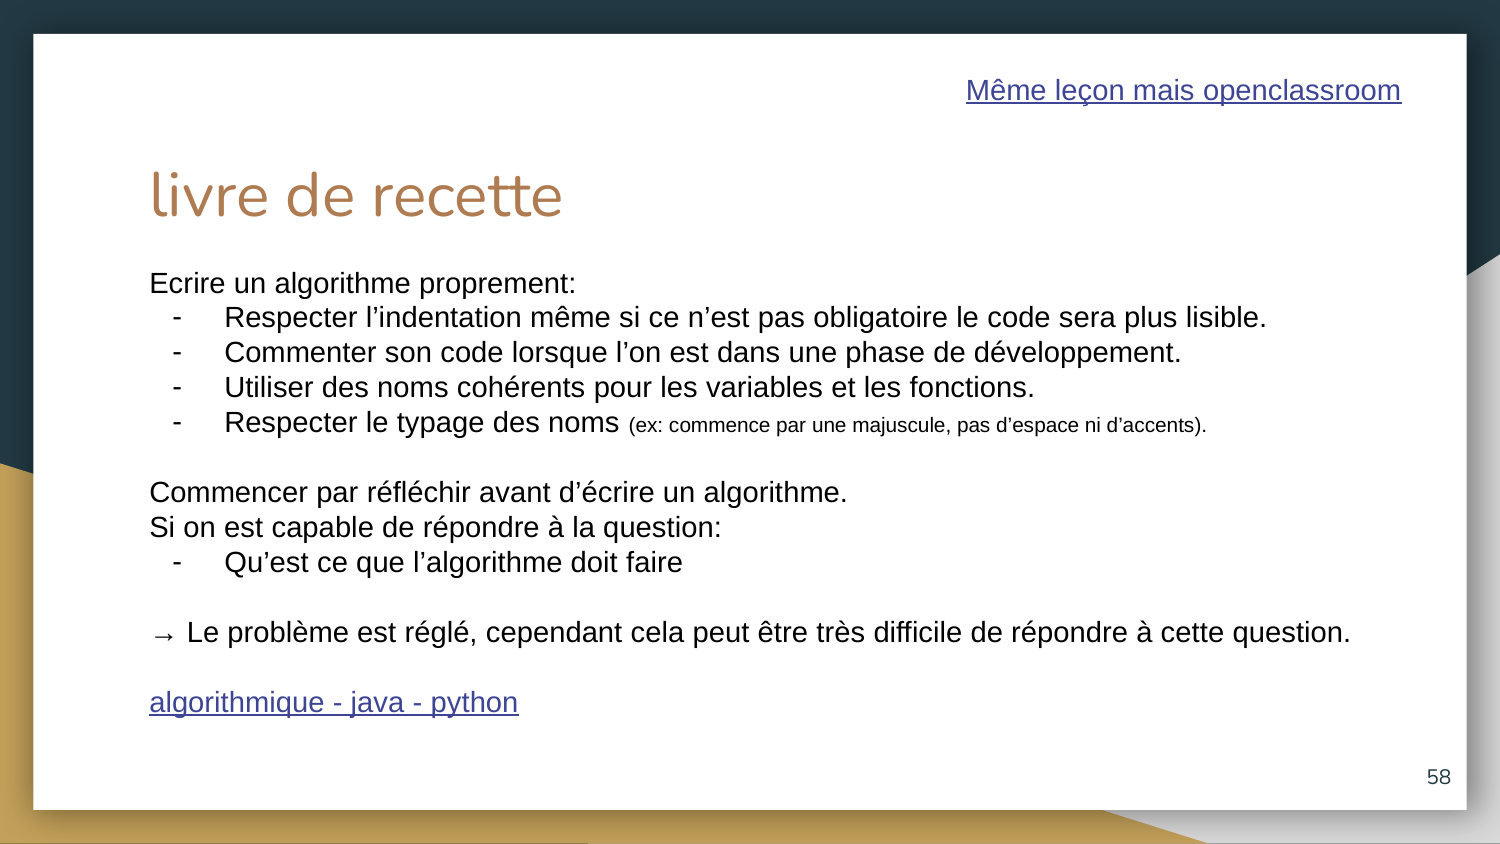

Même leçon mais openclassroom
# livre de recette
Ecrire un algorithme proprement:
Respecter l’indentation même si ce n’est pas obligatoire le code sera plus lisible.
Commenter son code lorsque l’on est dans une phase de développement.
Utiliser des noms cohérents pour les variables et les fonctions.
Respecter le typage des noms (ex: commence par une majuscule, pas d’espace ni d’accents).

Commencer par réfléchir avant d’écrire un algorithme.
Si on est capable de répondre à la question:
Qu’est ce que l’algorithme doit faire

→ Le problème est réglé, cependant cela peut être très difficile de répondre à cette question.

algorithmique - java - python
58